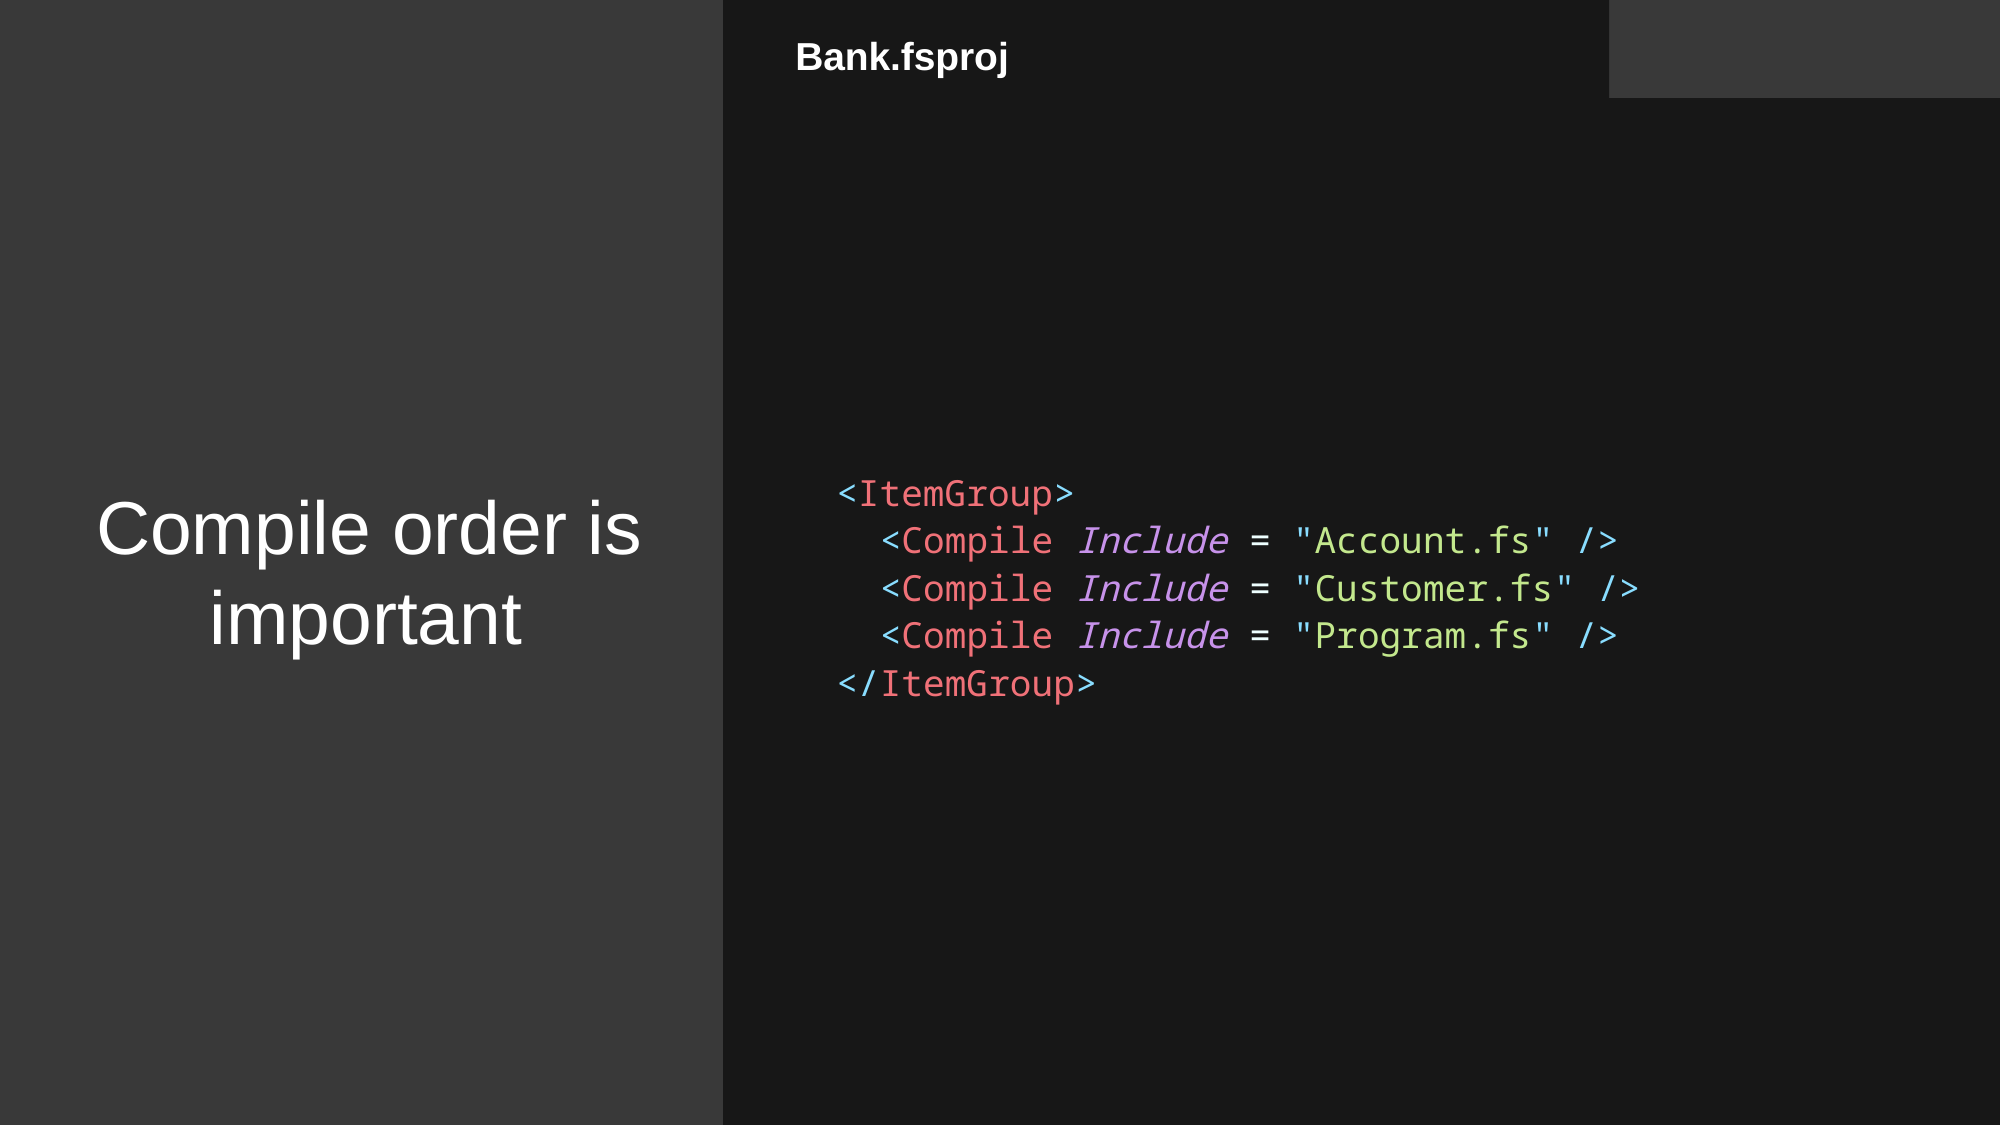

Bank.fsproj
  <ItemGroup>
    <Compile Include = "Account.fs" />
    <Compile Include = "Customer.fs" />
    <Compile Include = "Program.fs" />
  </ItemGroup>

Compile order is important